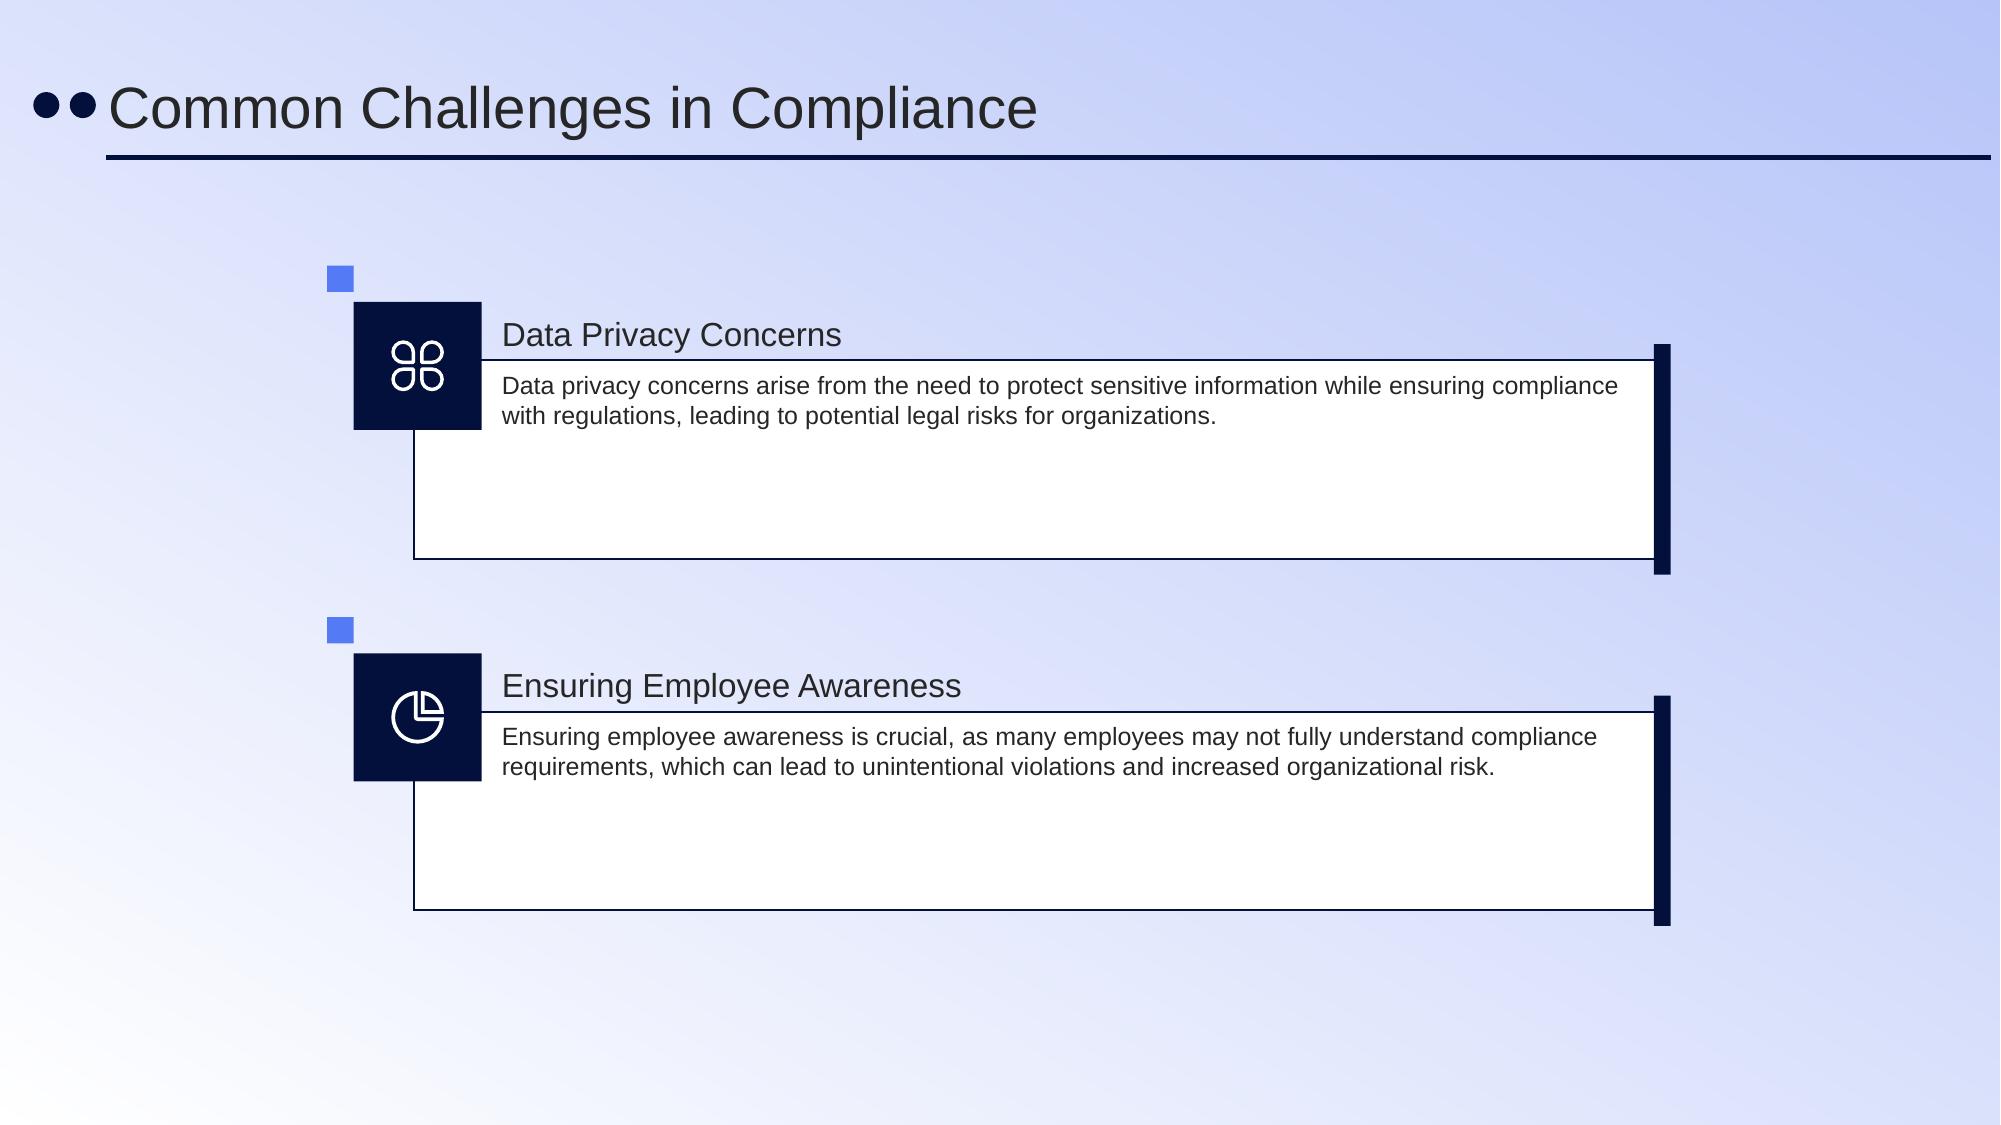

Common Challenges in Compliance

Data Privacy Concerns

Data privacy concerns arise from the need to protect sensitive information while ensuring compliance with regulations, leading to potential legal risks for organizations.

Ensuring Employee Awareness

Ensuring employee awareness is crucial, as many employees may not fully understand compliance requirements, which can lead to unintentional violations and increased organizational risk.